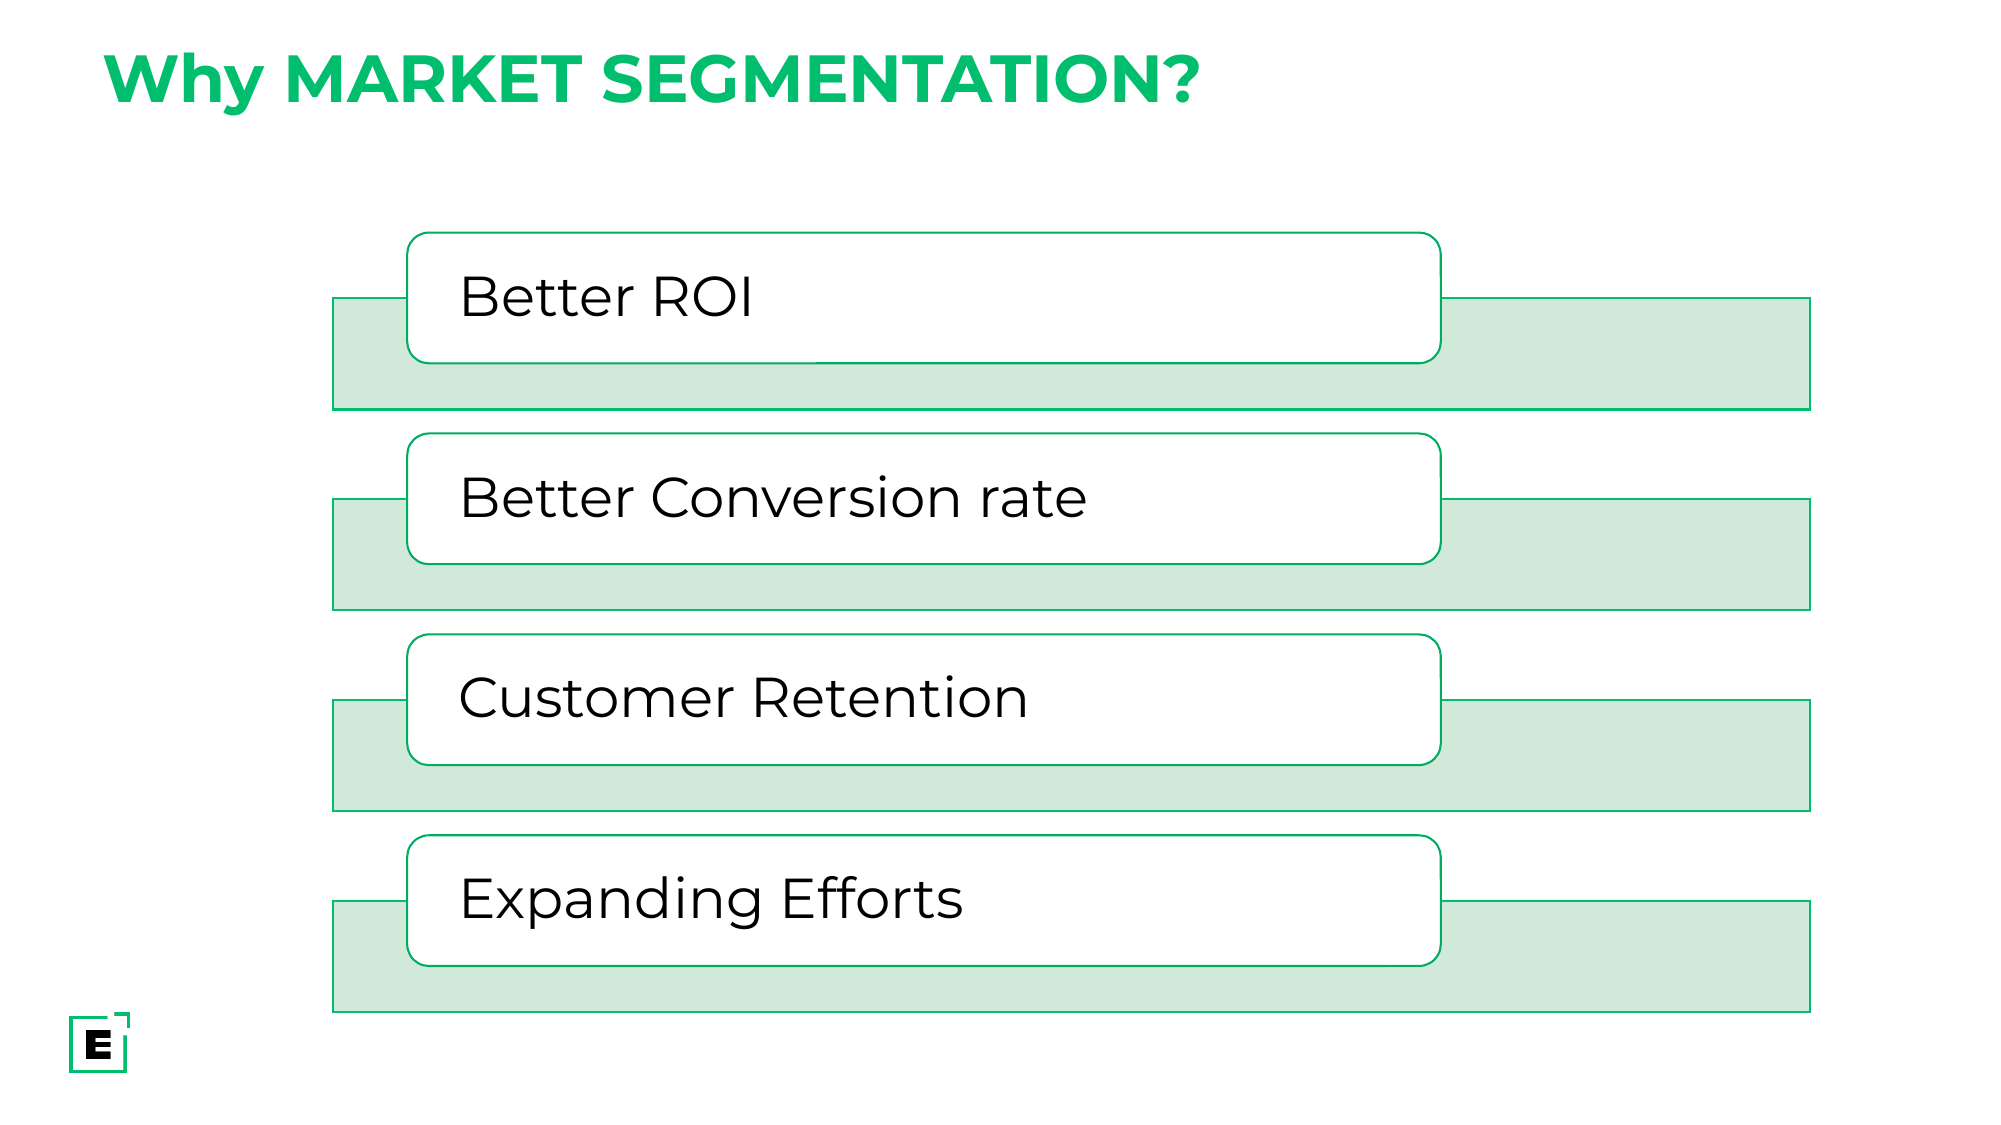

Why MARKET SEGMENTATION?
Better ROI
Better Conversion rate
Customer Retention
Expanding Efforts